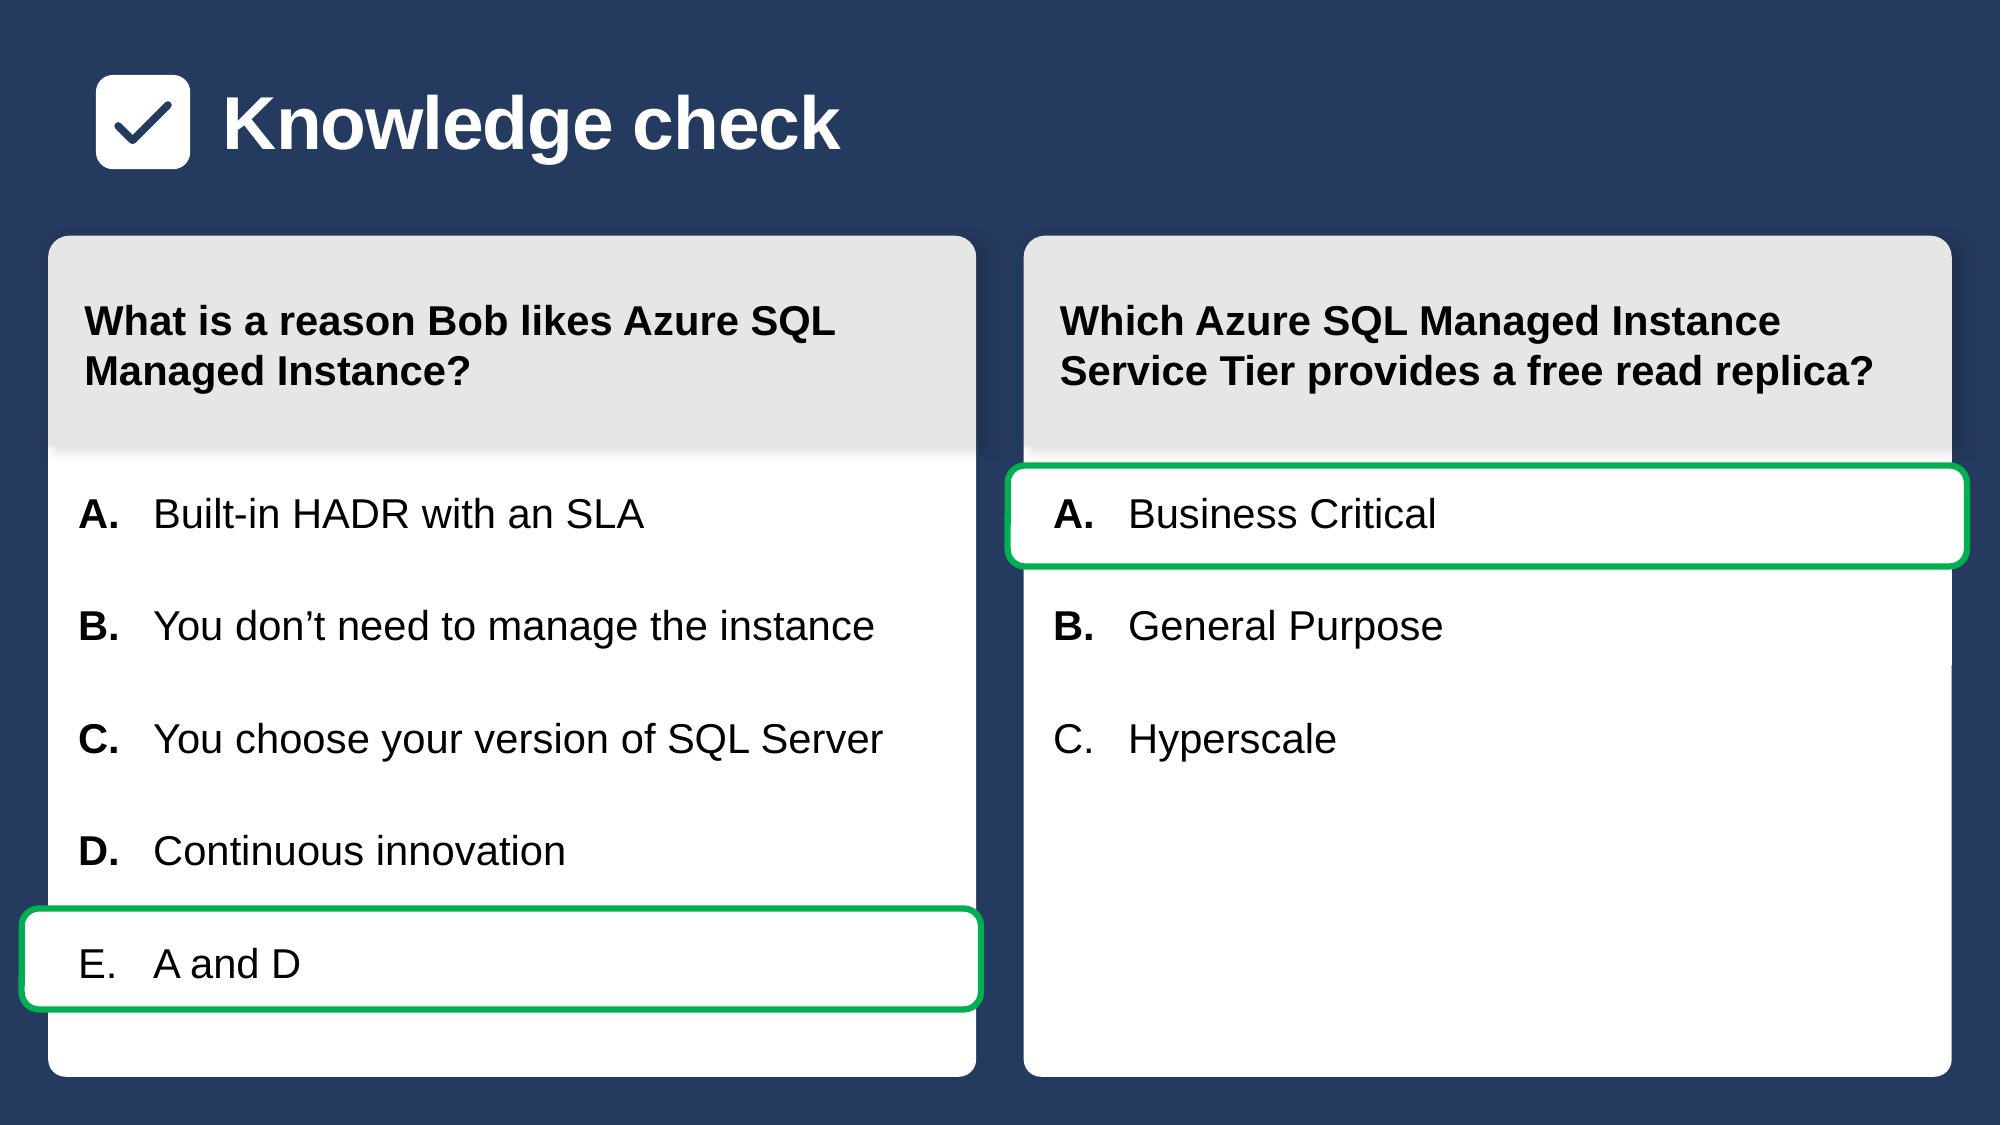

# Knowledge check
What is a reason Bob likes Azure SQL Managed Instance?
Which Azure SQL Managed Instance Service Tier provides a free read replica?

​Built-in HADR with an SLA
​You don’t need to manage the instance
​You choose your version of SQL Server
​Continuous innovation
A and D

​Business Critical
​General Purpose
Hyperscale